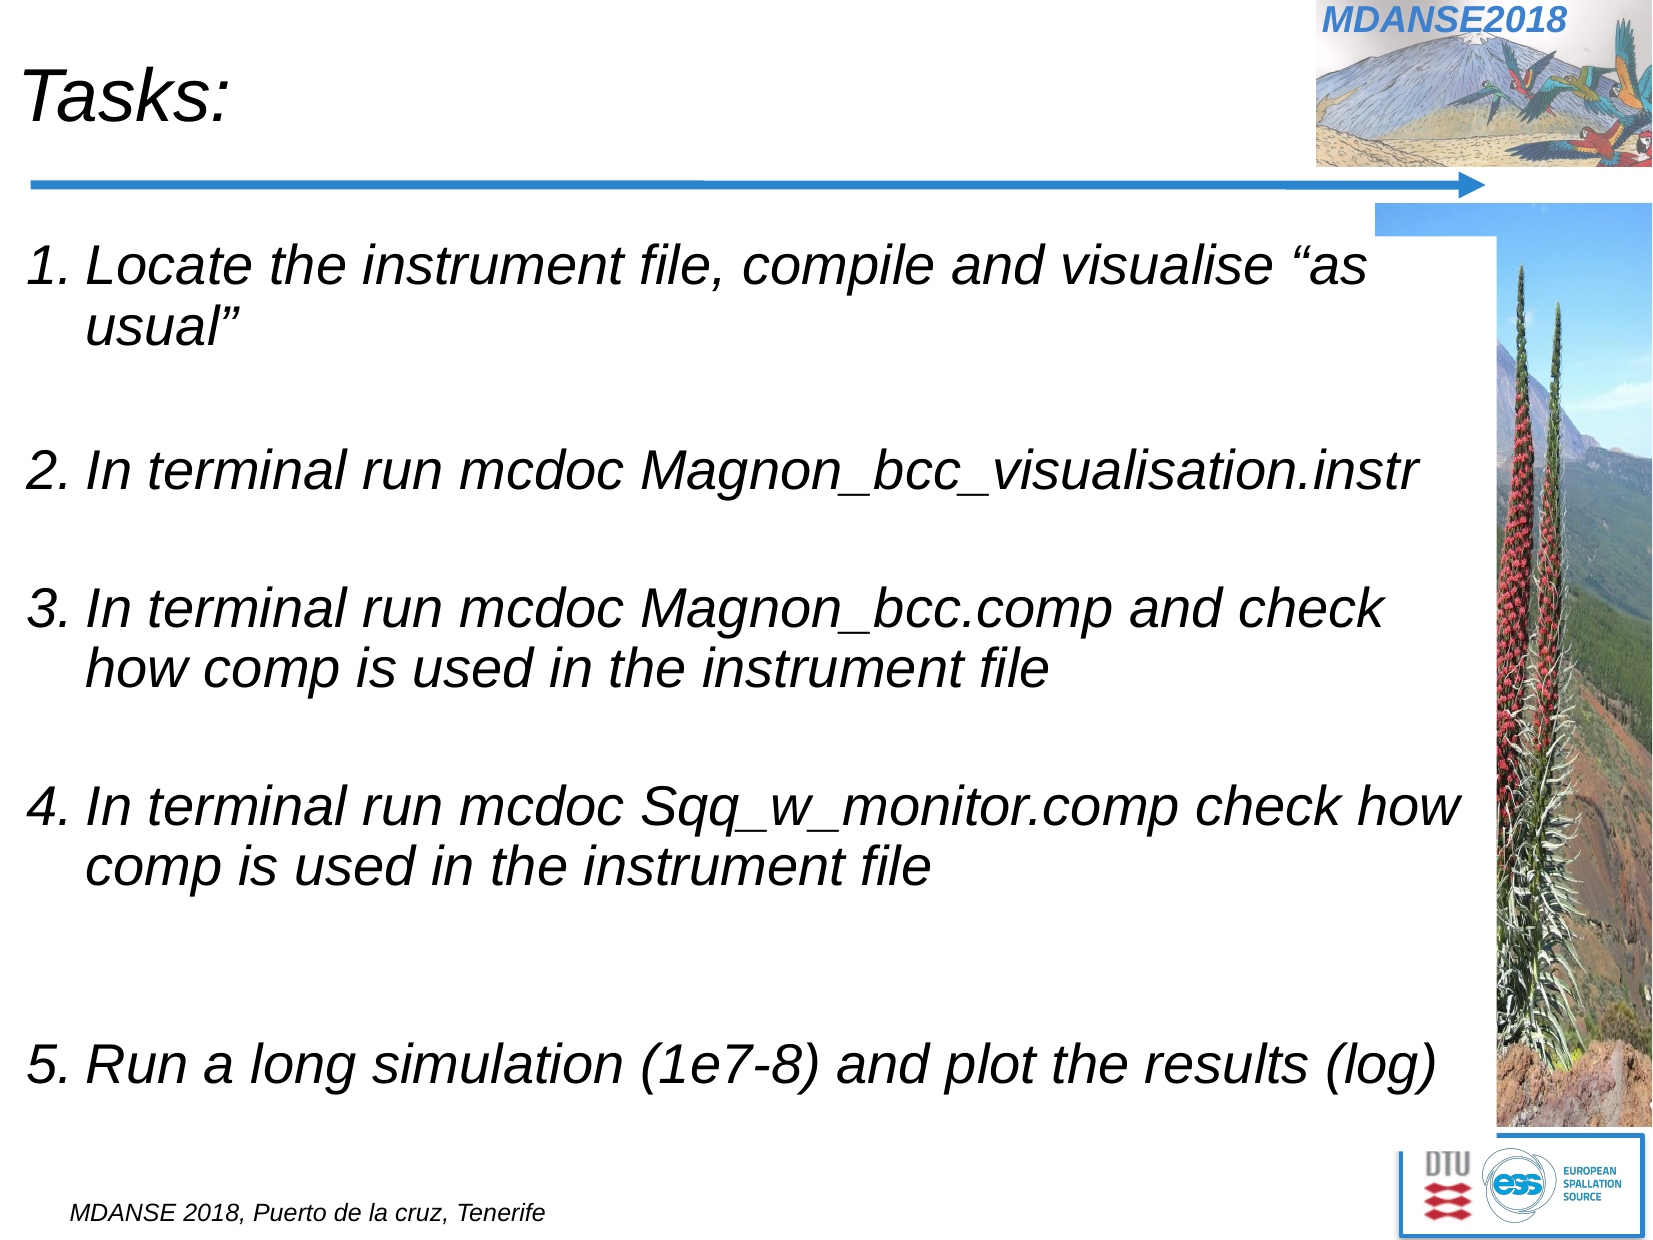

# Tasks:
Locate the instrument file, compile and visualise “as usual”
In terminal run mcdoc Magnon_bcc_visualisation.instr
In terminal run mcdoc Magnon_bcc.comp and check how comp is used in the instrument file
In terminal run mcdoc Sqq_w_monitor.comp check how comp is used in the instrument file
Run a long simulation (1e7-8) and plot the results (log)
15